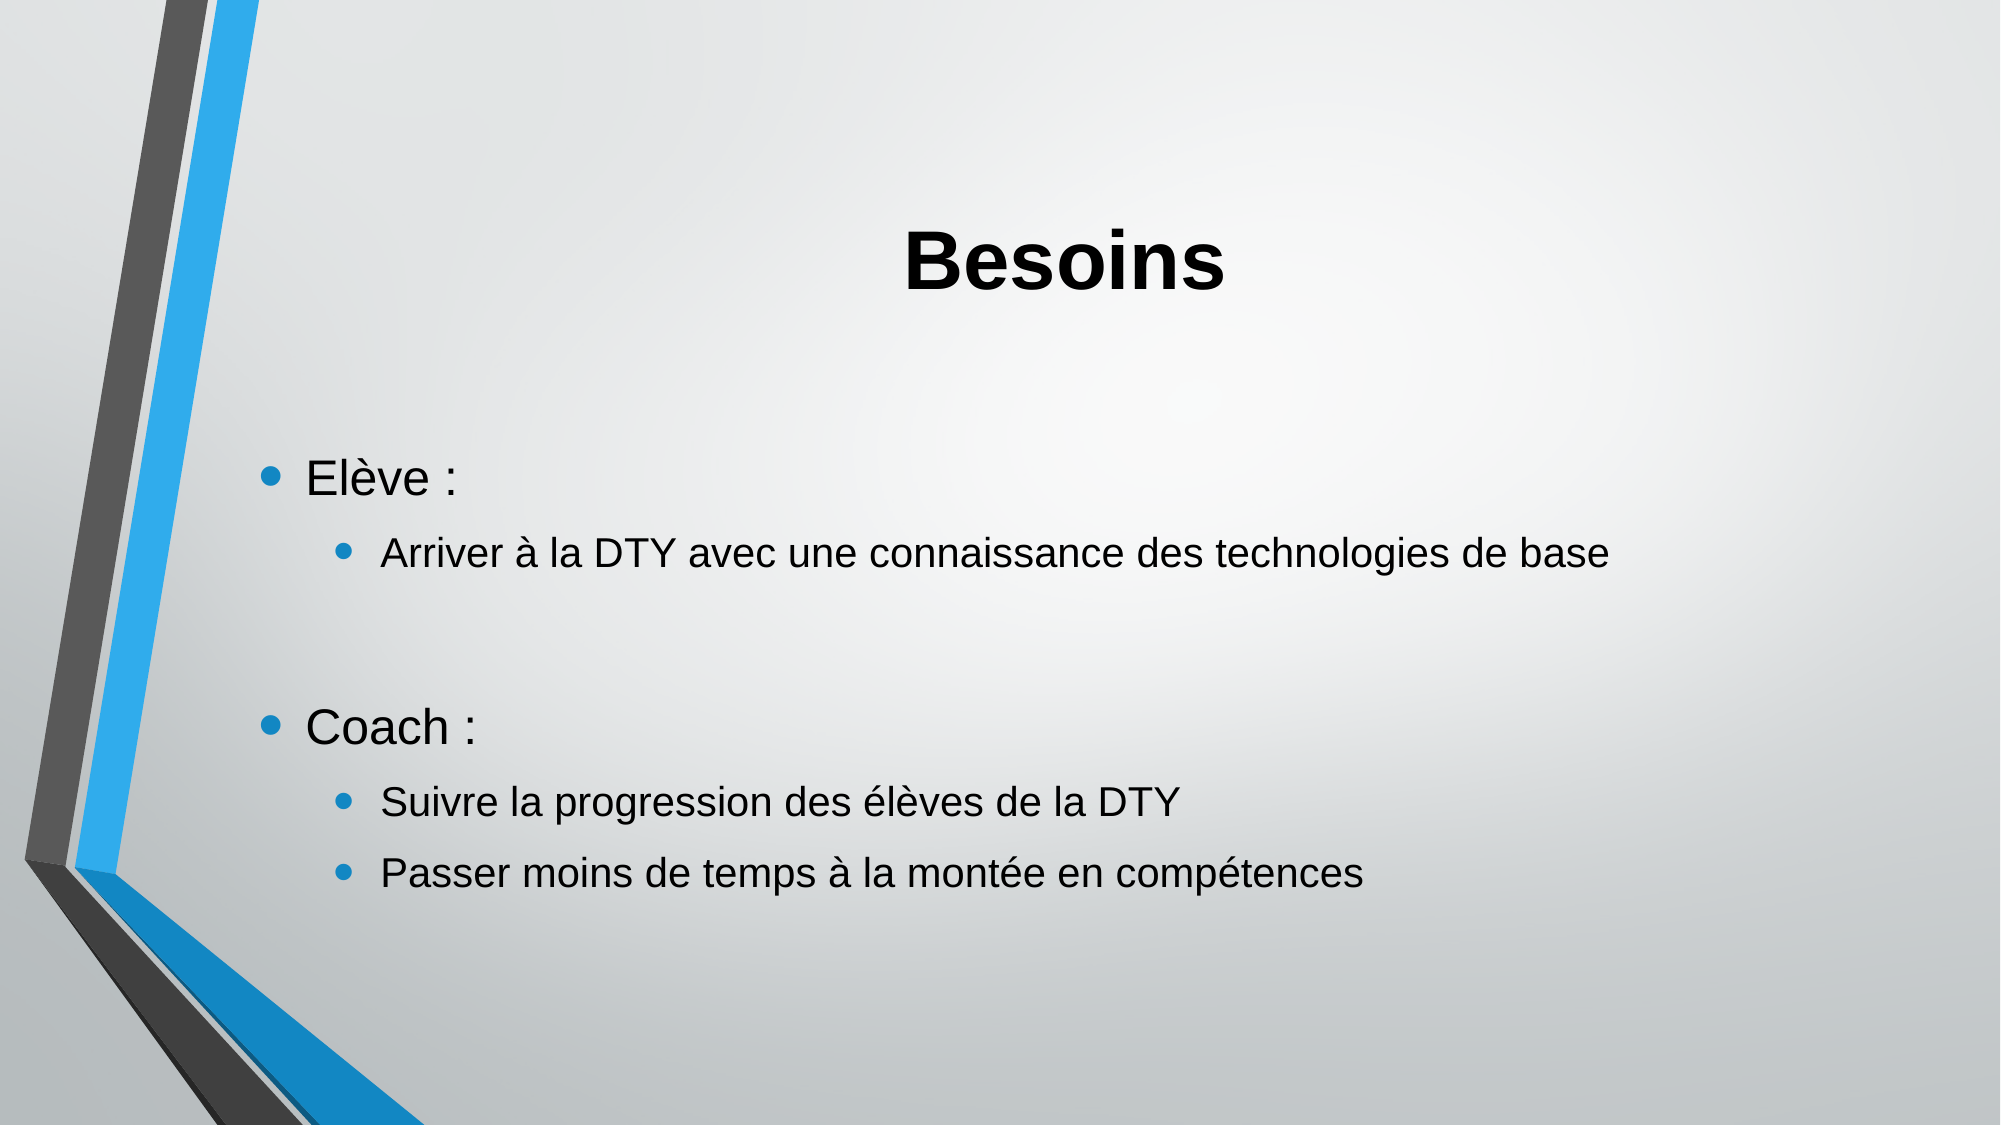

# Besoins
Elève :
Arriver à la DTY avec une connaissance des technologies de base

Coach :
Suivre la progression des élèves de la DTY
Passer moins de temps à la montée en compétences